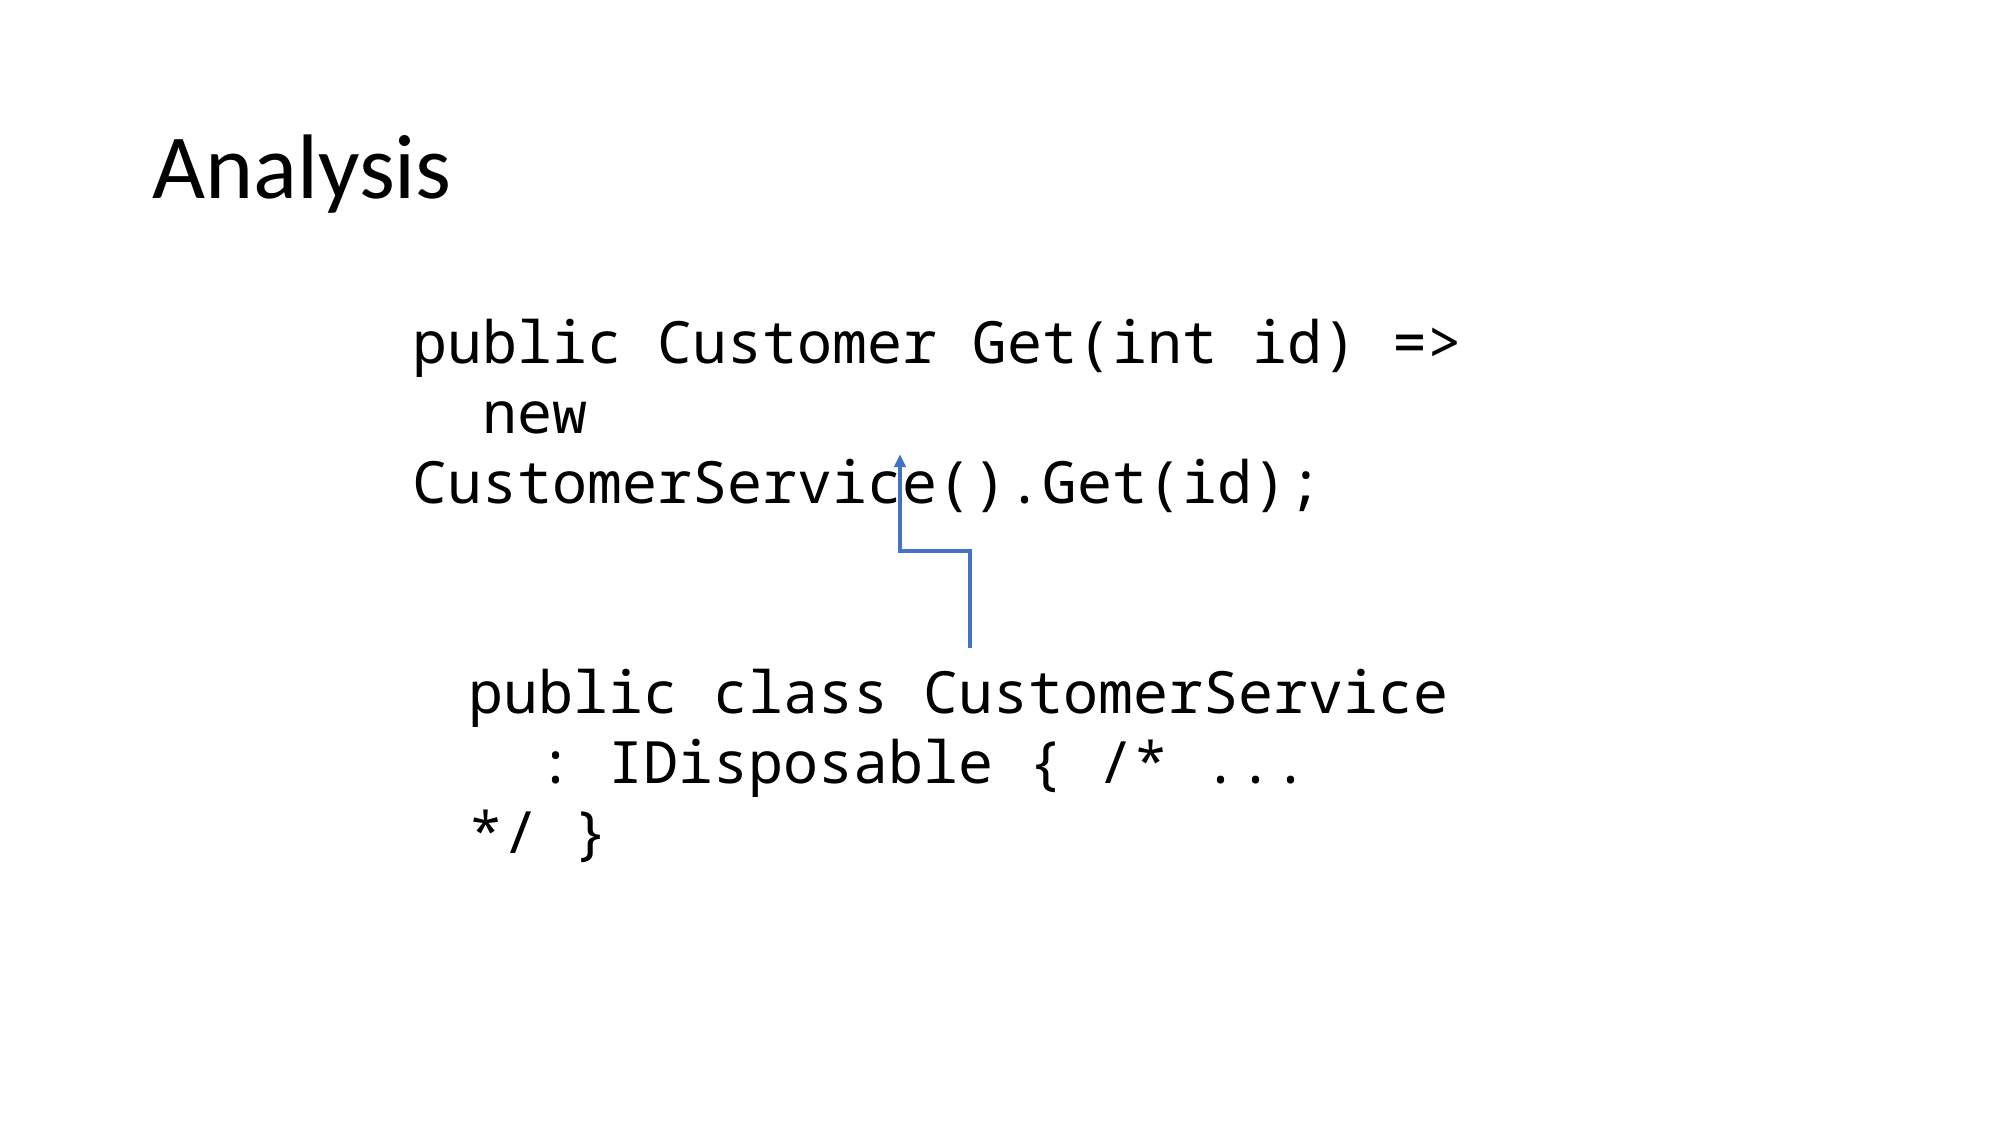

# Analysis
public Customer Get(int id) =>
  new CustomerService().Get(id);
public class CustomerService
  : IDisposable { /* ... */ }